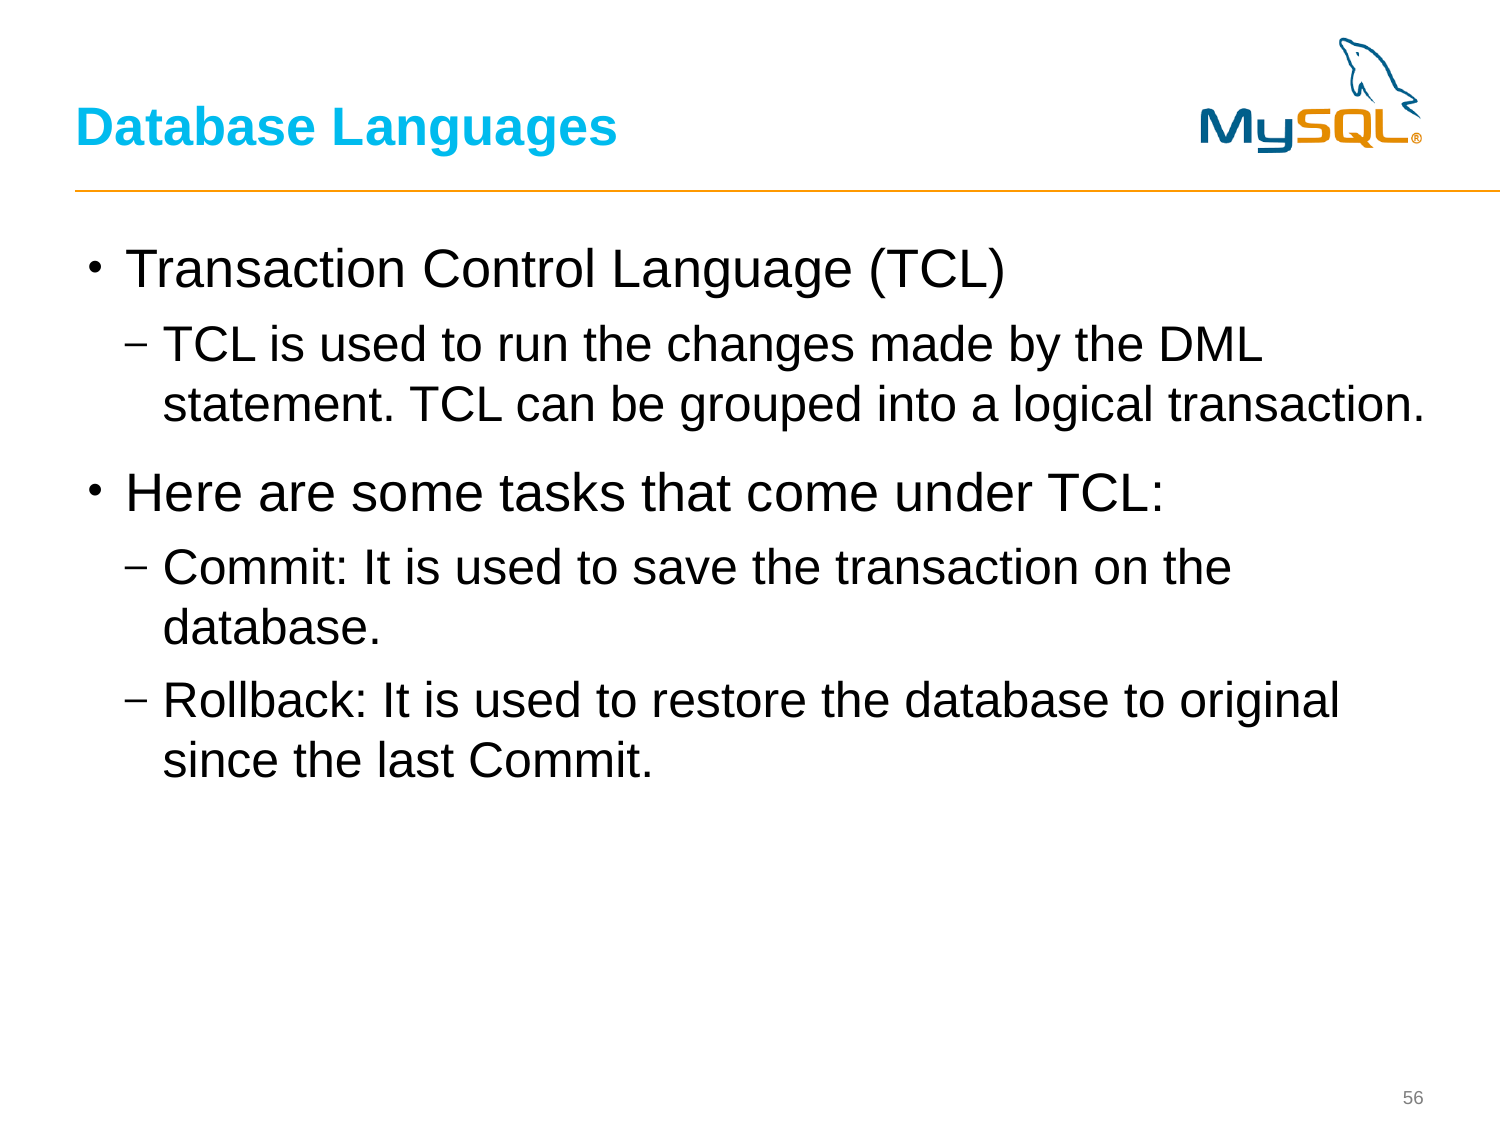

# Database Languages
Transaction Control Language (TCL)
TCL is used to run the changes made by the DML statement. TCL can be grouped into a logical transaction.
Here are some tasks that come under TCL:
Commit: It is used to save the transaction on the database.
Rollback: It is used to restore the database to original since the last Commit.